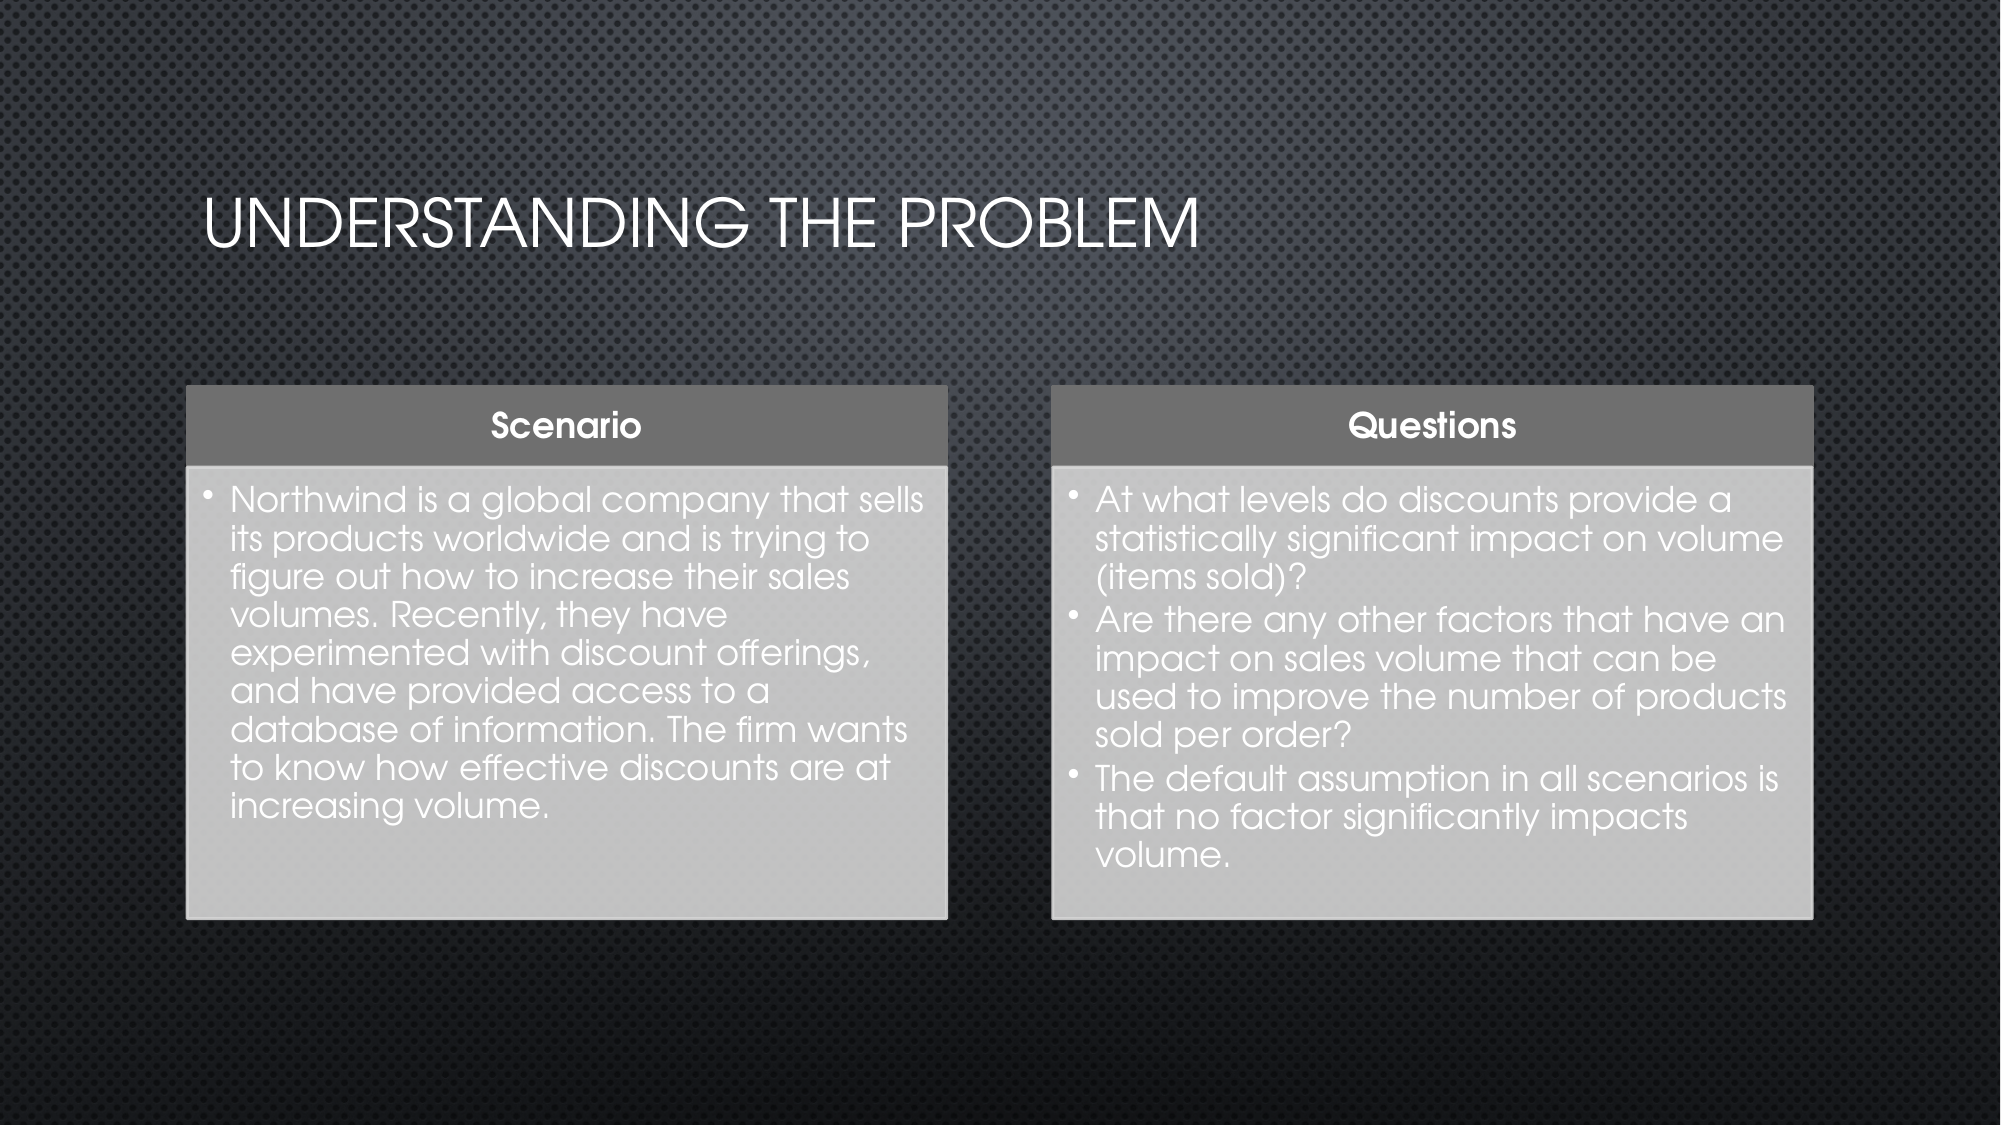

# Understanding the Problem
Scenario
Northwind is a global company that sells its products worldwide and is trying to figure out how to increase their sales volumes. Recently, they have experimented with discount offerings, and have provided access to a database of information. The firm wants to know how effective discounts are at increasing volume.
Questions
At what levels do discounts provide a statistically significant impact on volume (items sold)?
Are there any other factors that have an impact on sales volume that can be used to improve the number of products sold per order?
The default assumption in all scenarios is that no factor significantly impacts volume.